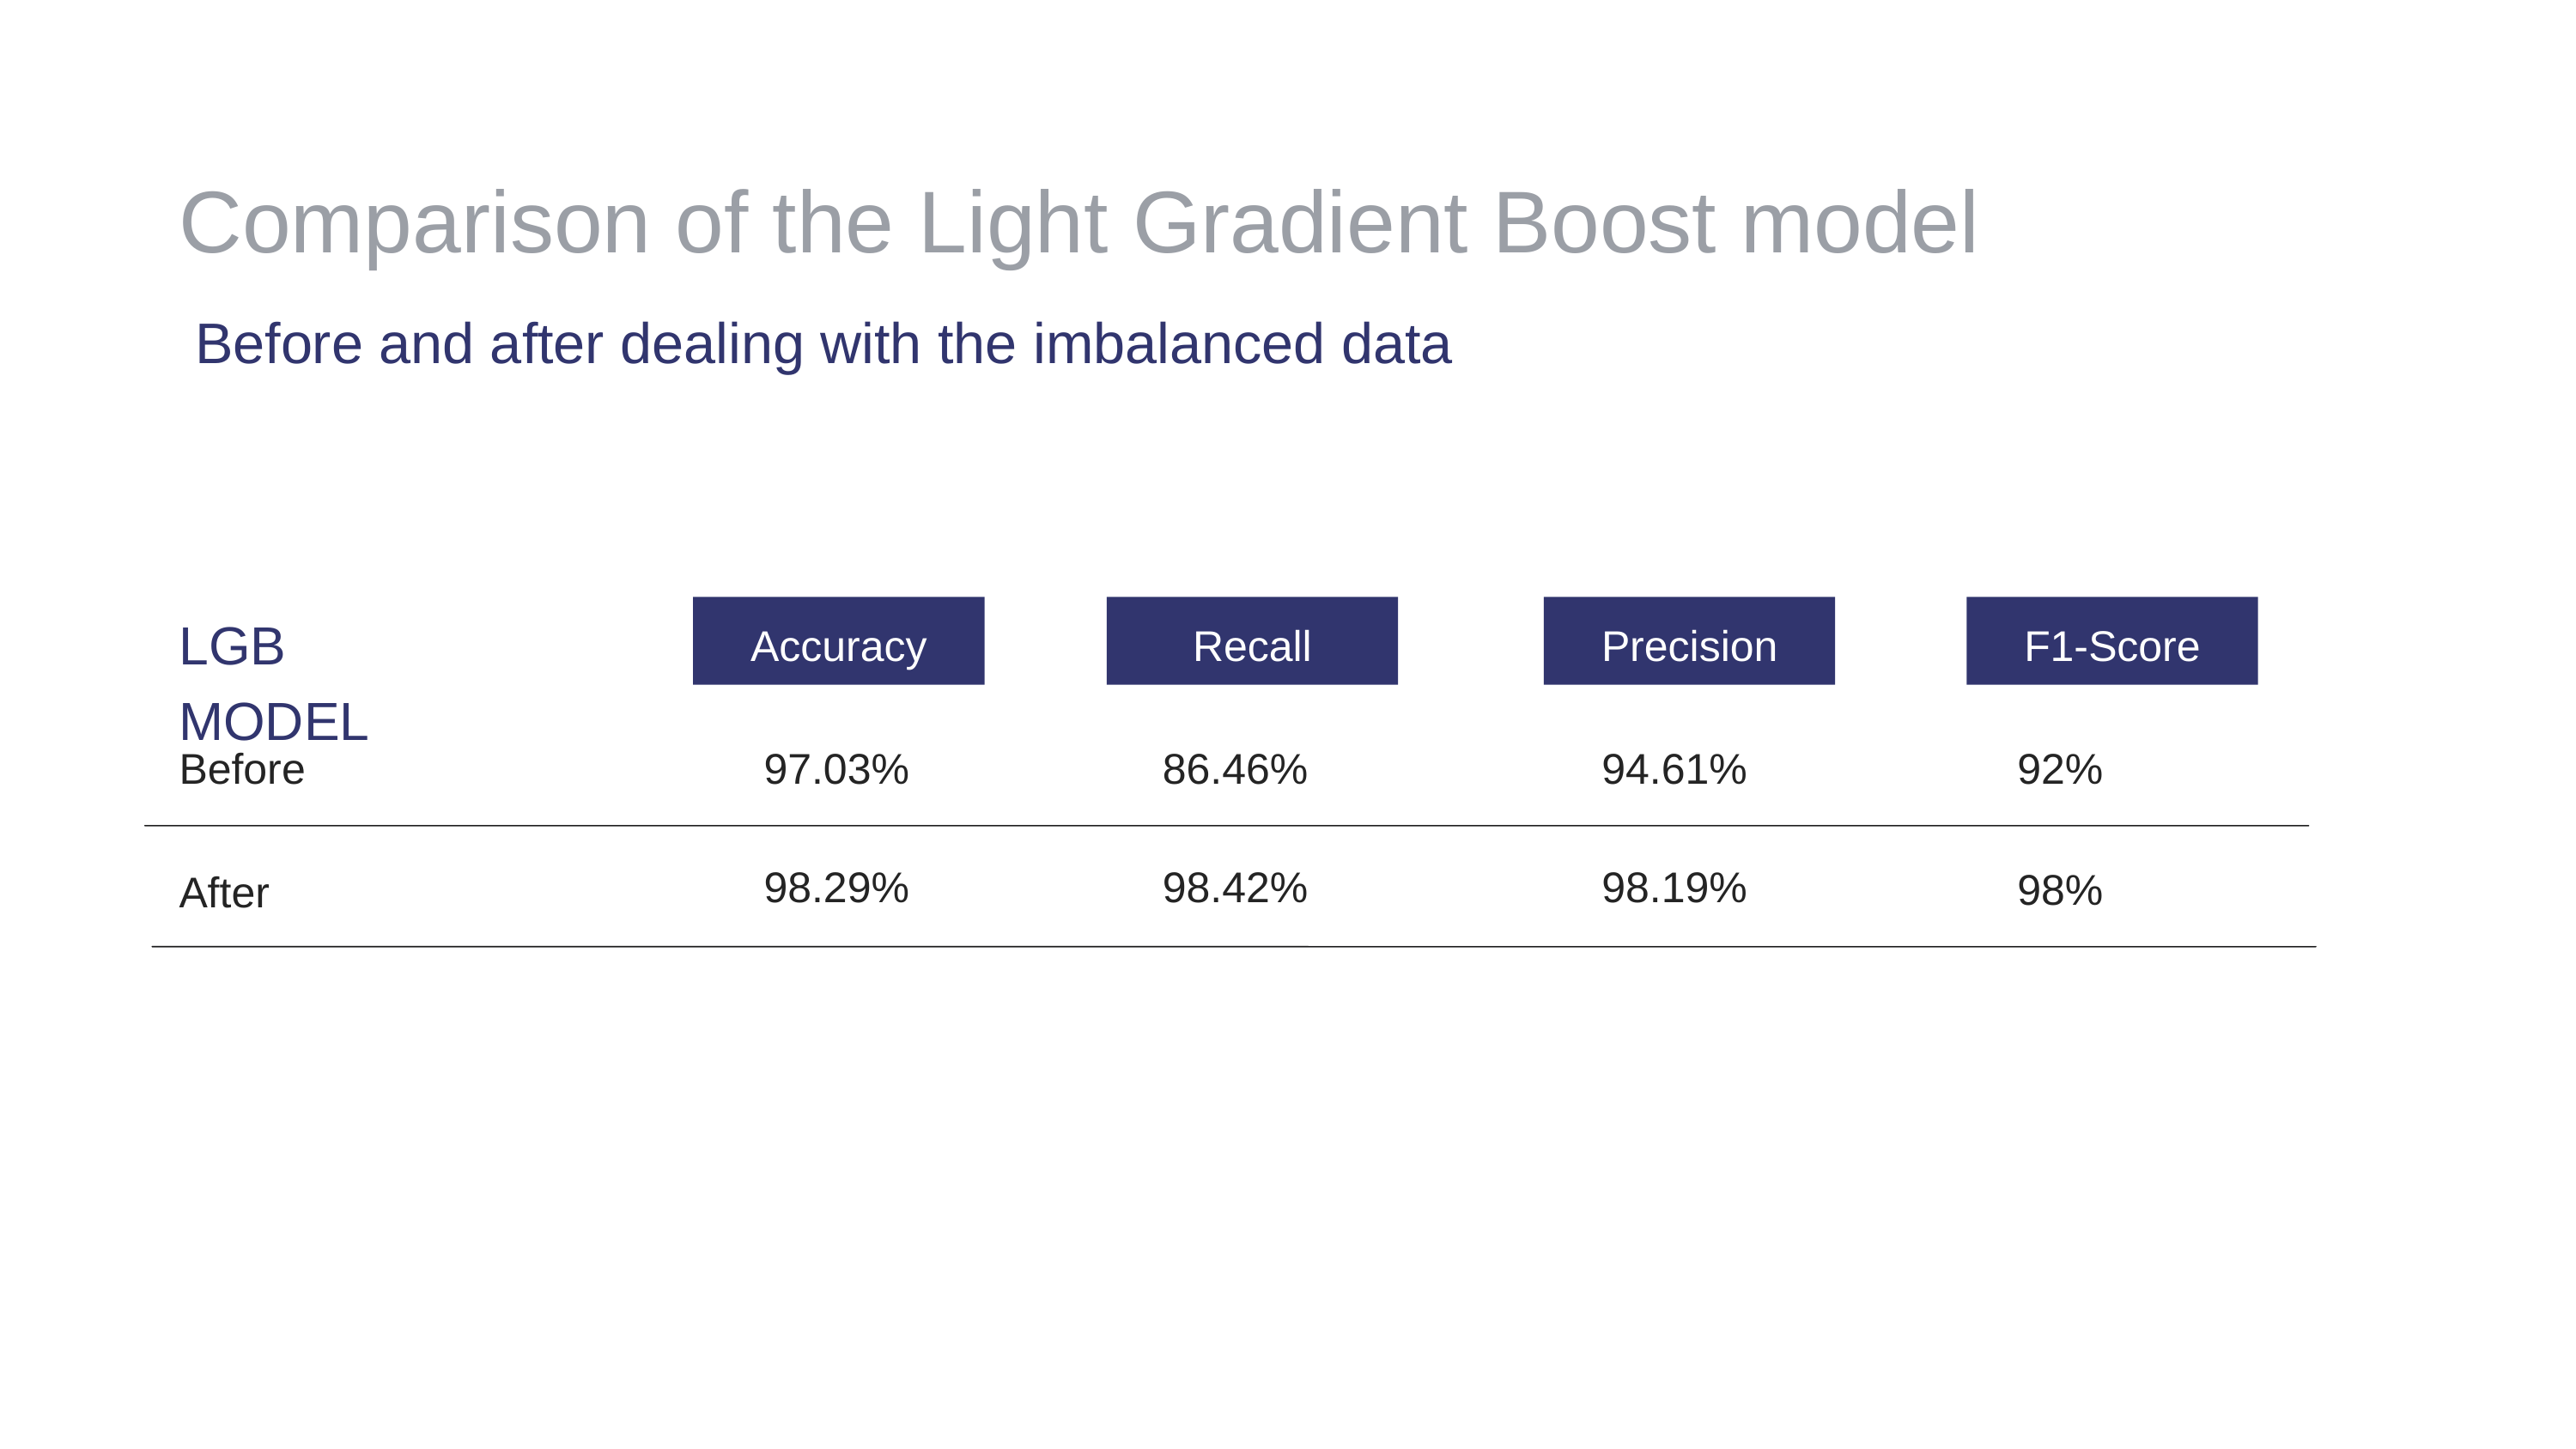

Comparison of the Light Gradient Boost model
 Before and after dealing with the imbalanced data

Accuracy

Recall

Precision

F1-Score
LGB MODEL
Before
97.03%
86.46%
94.61%
92%

98.29%
98.42%
98.19%
98%
After